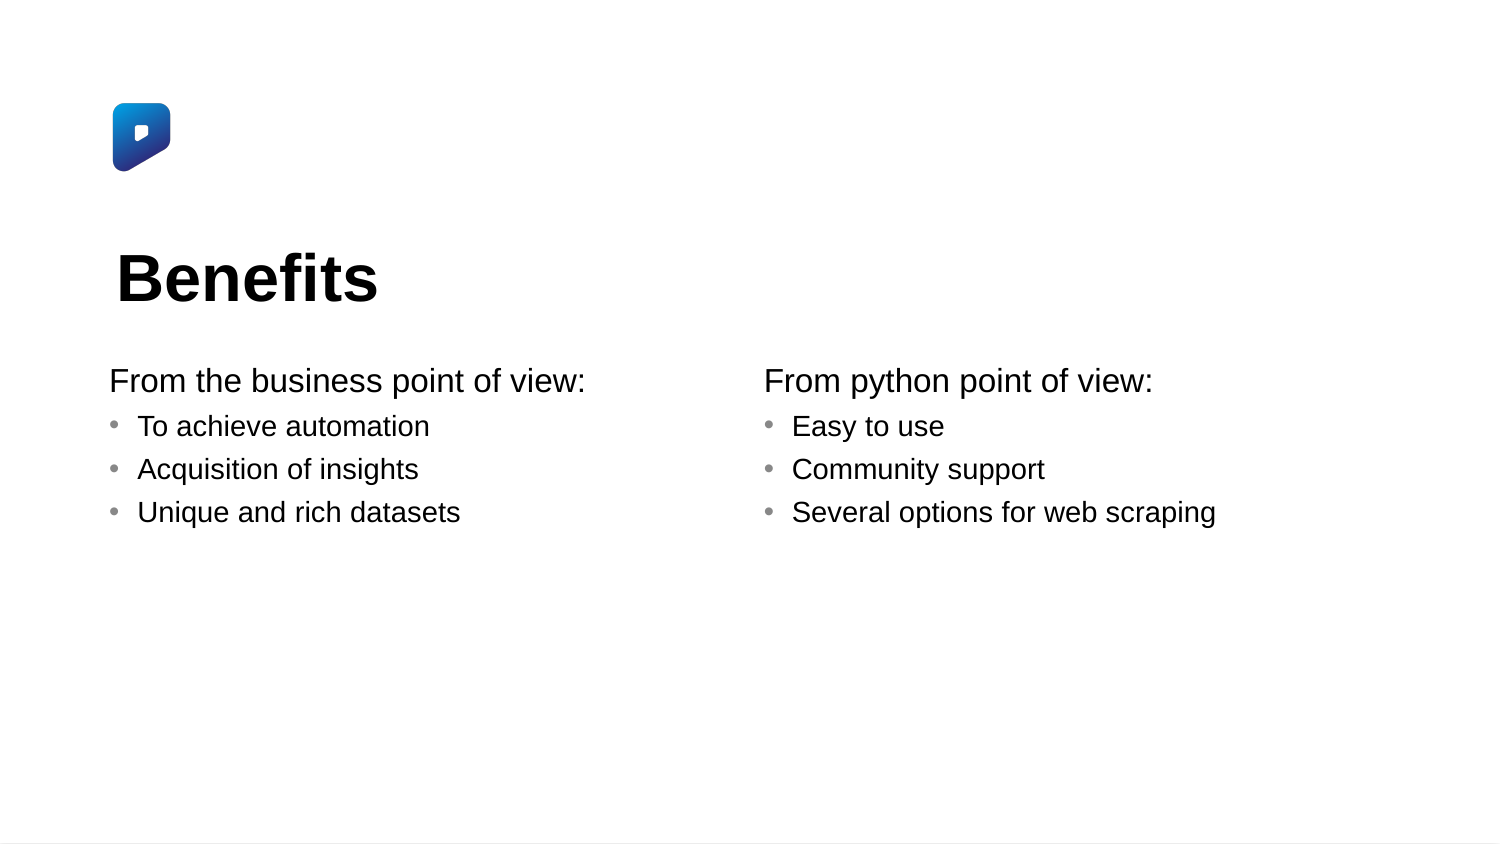

# Benefits
From python point of view:
Easy to use
Community support
Several options for web scraping
From the business point of view:
To achieve automation
Acquisition of insights
Unique and rich datasets